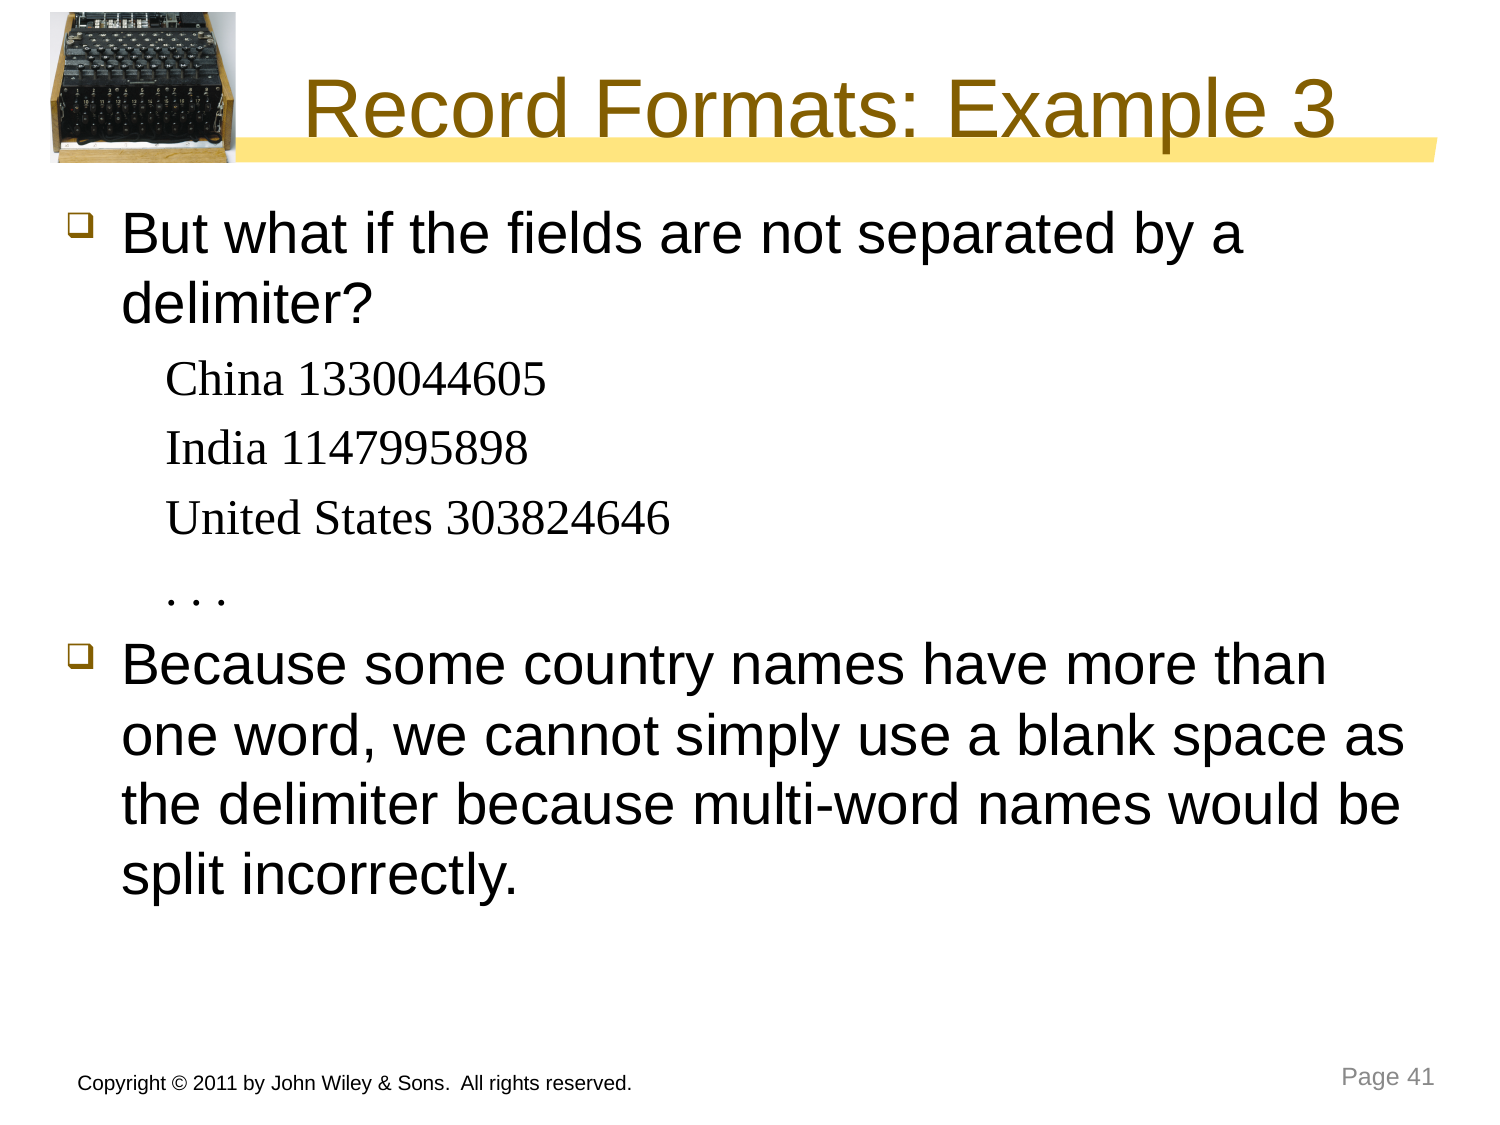

# Record Formats: Example 3
But what if the fields are not separated by a delimiter?
  China 1330044605
  India 1147995898
  United States 303824646
  . . .
Because some country names have more than one word, we cannot simply use a blank space as the delimiter because multi-word names would be split incorrectly.

Copyright © 2011 by John Wiley & Sons.  All rights reserved.
Page 41